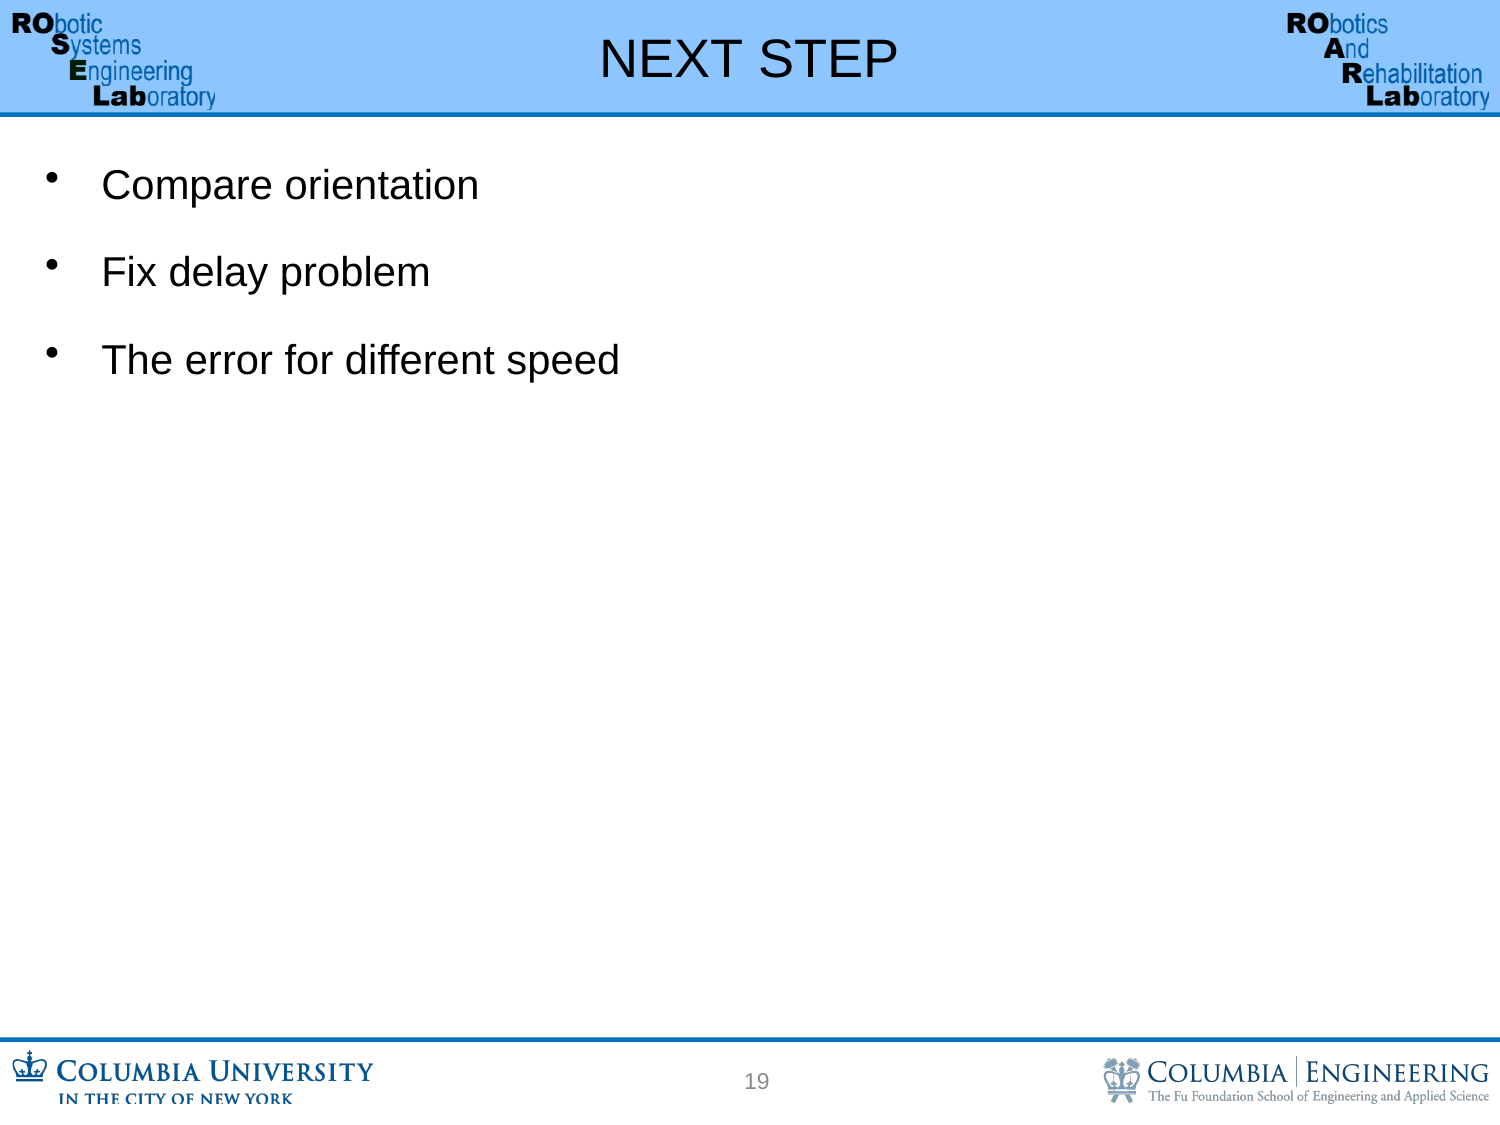

Next Step
# Compare orientation
Fix delay problem
The error for different speed

19